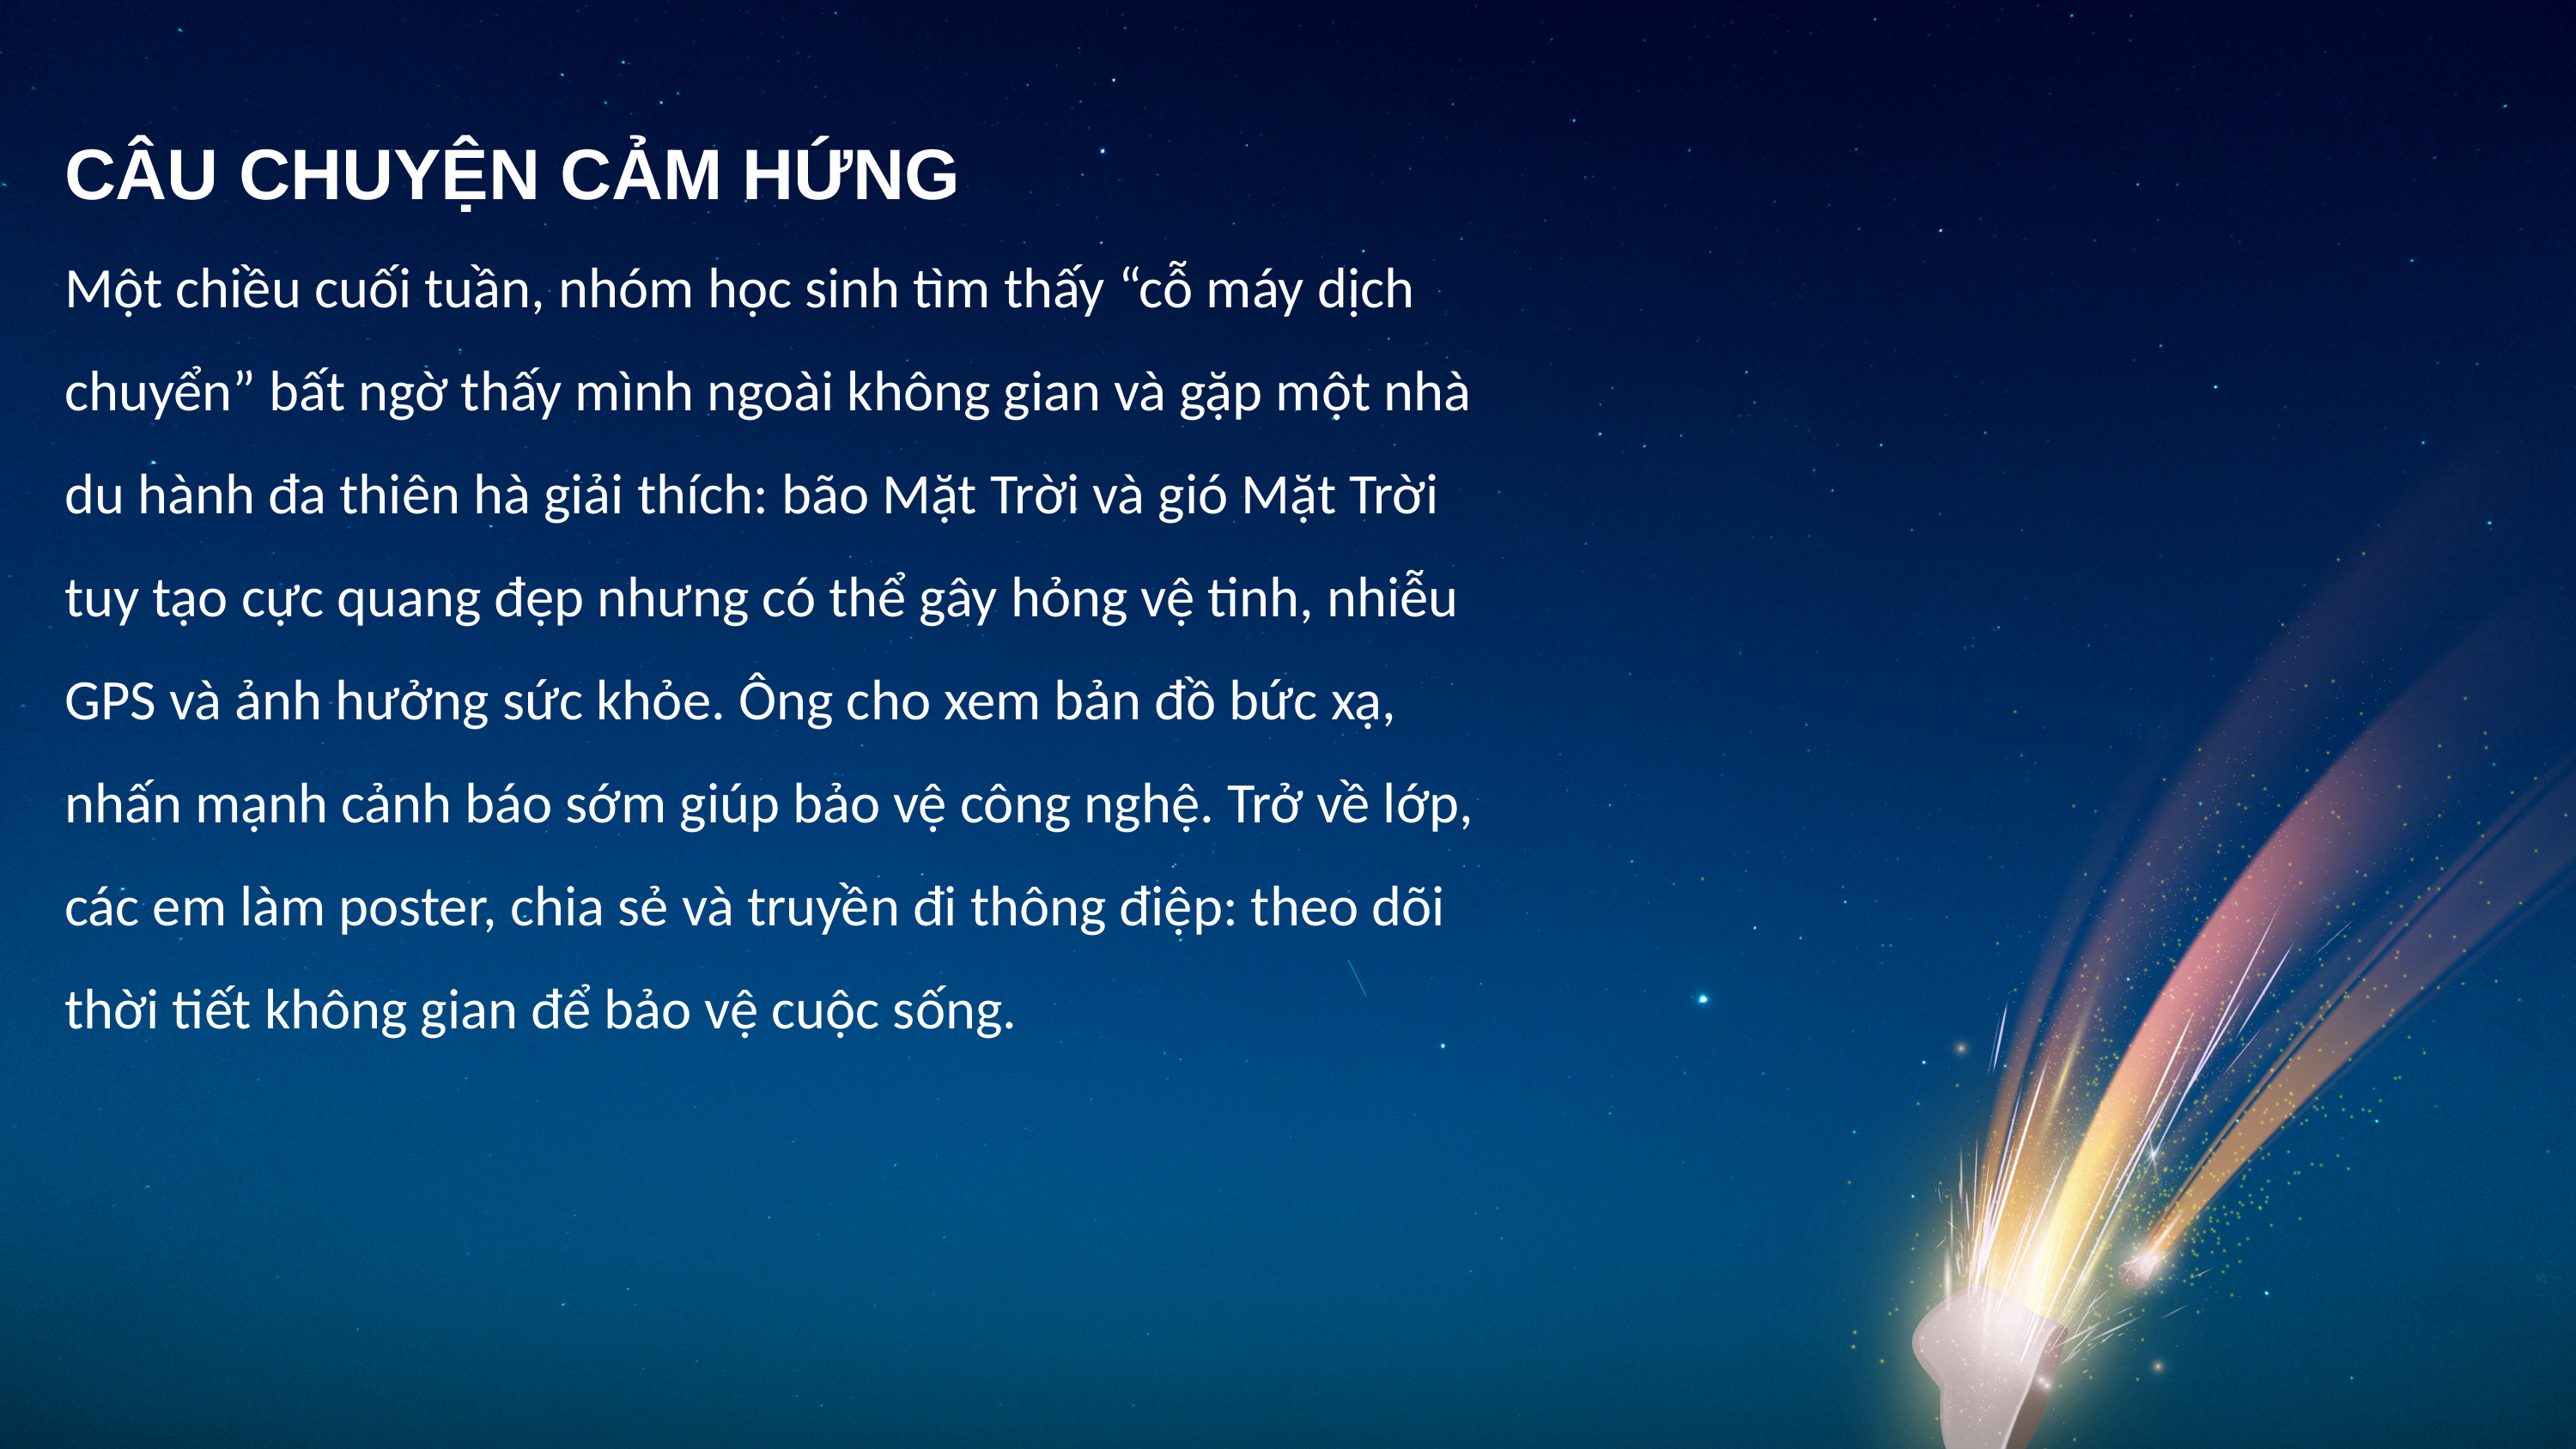

CÂU CHUYỆN CẢM HỨNG
Một chiều cuối tuần, nhóm học sinh tìm thấy “cỗ máy dịch chuyển” bất ngờ thấy mình ngoài không gian và gặp một nhà du hành đa thiên hà giải thích: bão Mặt Trời và gió Mặt Trời tuy tạo cực quang đẹp nhưng có thể gây hỏng vệ tinh, nhiễu GPS và ảnh hưởng sức khỏe. Ông cho xem bản đồ bức xạ, nhấn mạnh cảnh báo sớm giúp bảo vệ công nghệ. Trở về lớp, các em làm poster, chia sẻ và truyền đi thông điệp: theo dõi thời tiết không gian để bảo vệ cuộc sống.